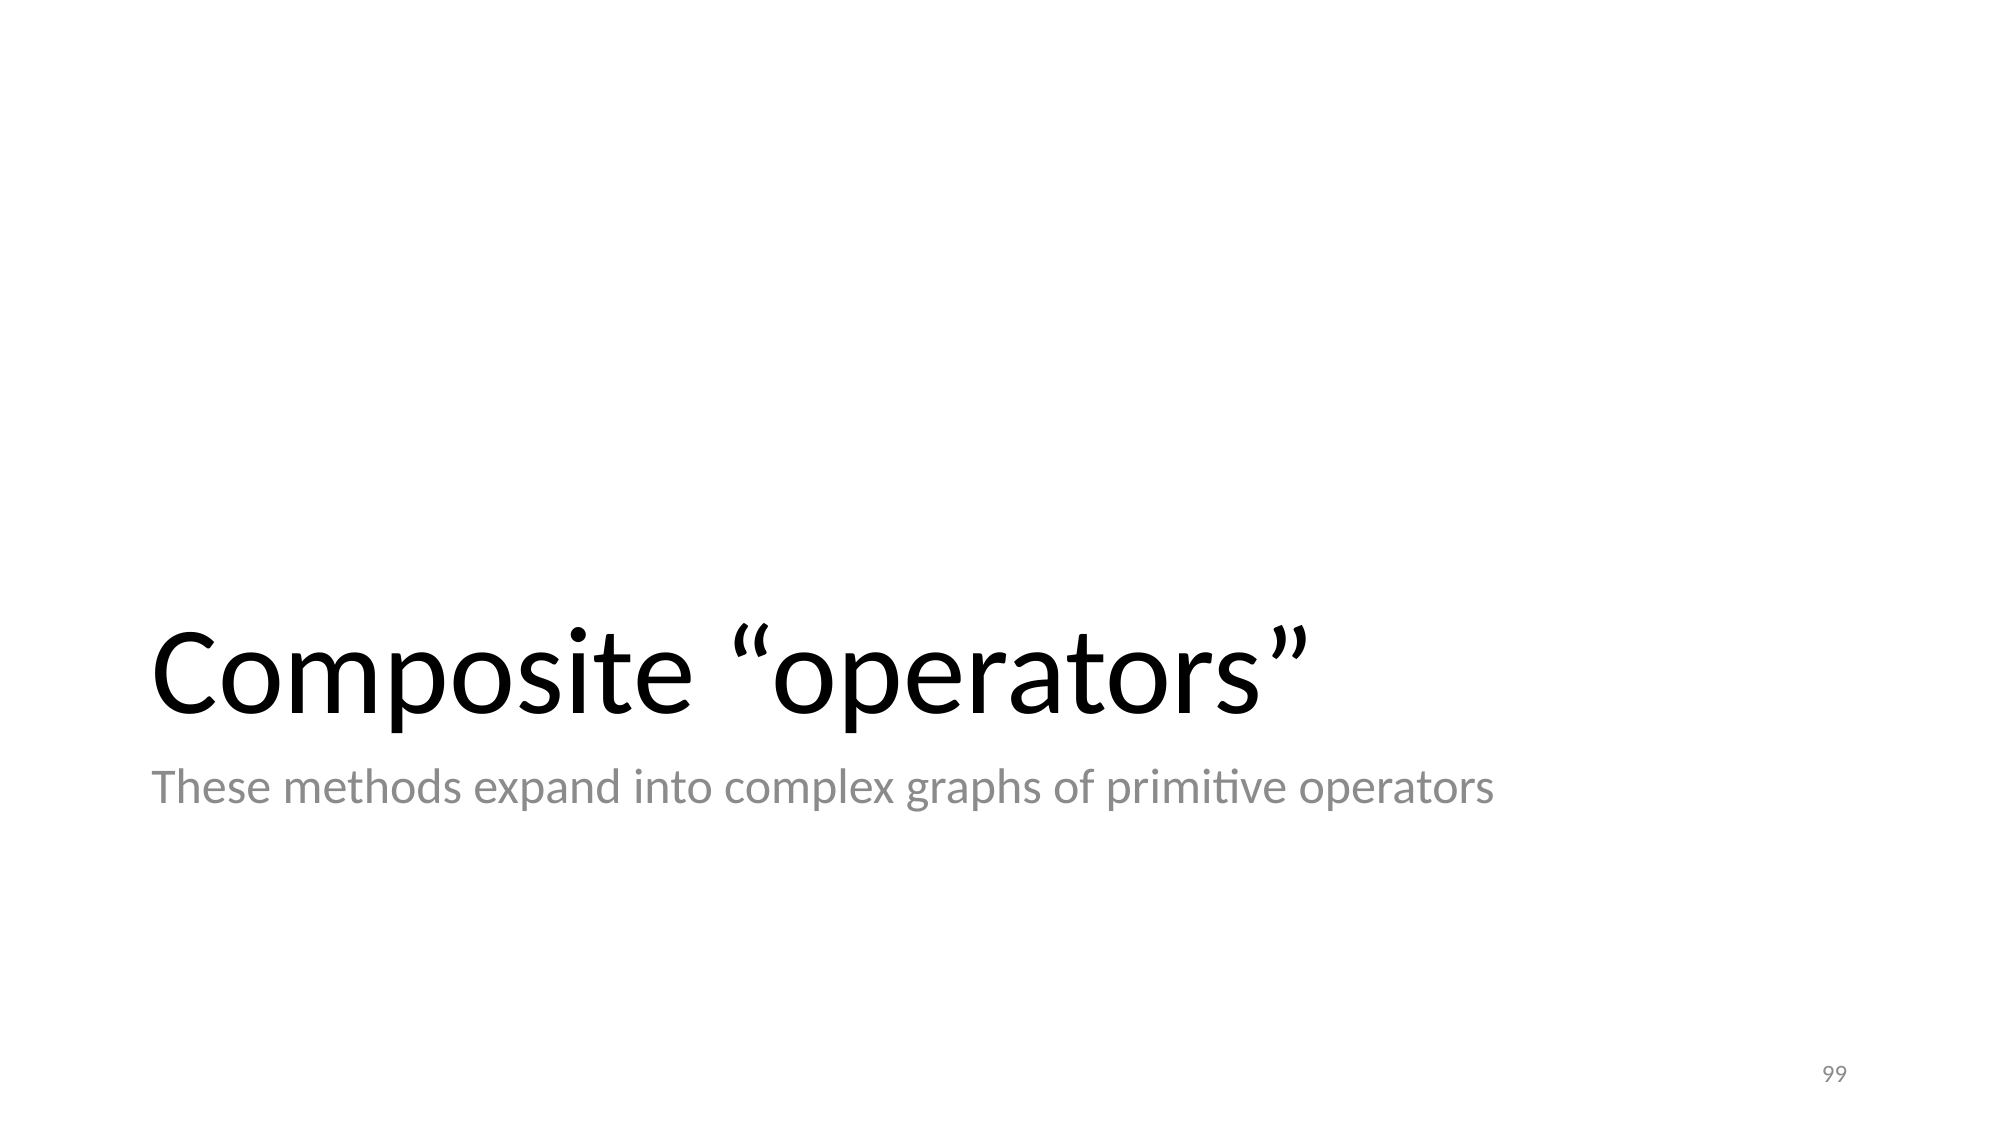

# Composite “operators”
These methods expand into complex graphs of primitive operators
99